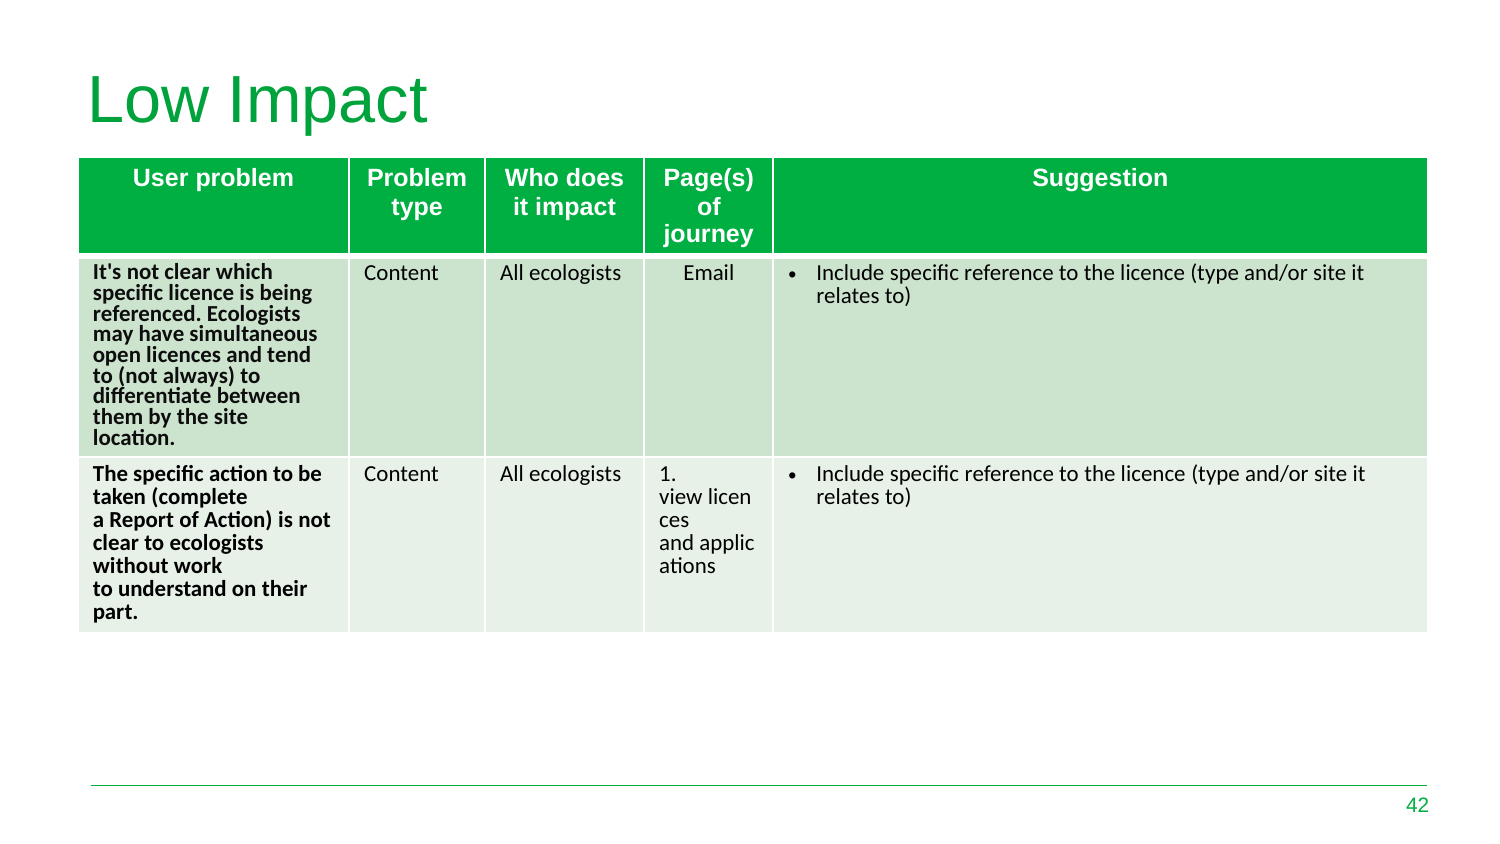

# Low Impact
| User problem | Problem type | Who does it impact | Page(s) of journey | Suggestion |
| --- | --- | --- | --- | --- |
| It's not clear which specific licence is being referenced. Ecologists may have simultaneous open licences and tend to (not always) to differentiate between them by the site location. | Content | All ecologists | Email | Include specific reference to the licence (type and/or site it relates to) |
| The specific action to be taken (complete a Report of Action) is not clear to ecologists without work to understand on their part. | Content | All ecologists | 1. view licences and applications | Include specific reference to the licence (type and/or site it relates to) |
42